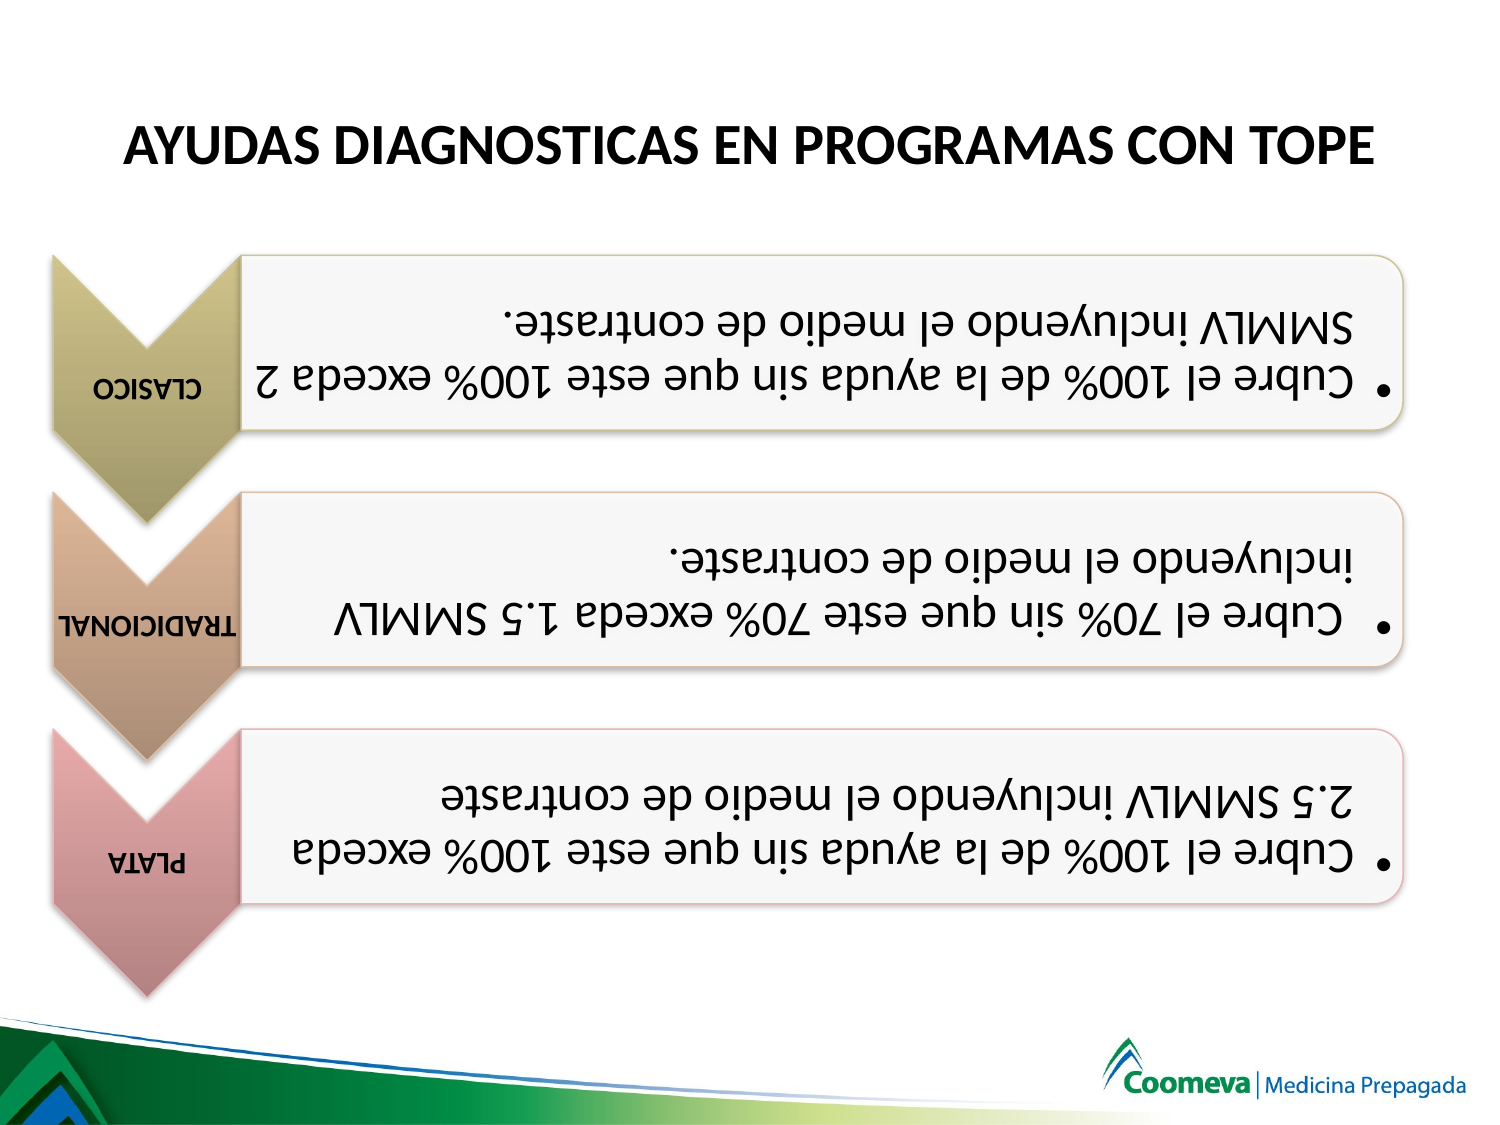

AYUDAS DIAGNOSTICAS EN PROGRAMAS CON TOPE
CLASICO
Cubre el 100% de la ayuda sin que este 100% exceda 2 SMMLV incluyendo el medio de contraste.
TRADICIONAL
 Cubre el 70% sin que este 70% exceda 1.5 SMMLV incluyendo el medio de contraste.
PLATA
Cubre el 100% de la ayuda sin que este 100% exceda 2.5 SMMLV incluyendo el medio de contraste